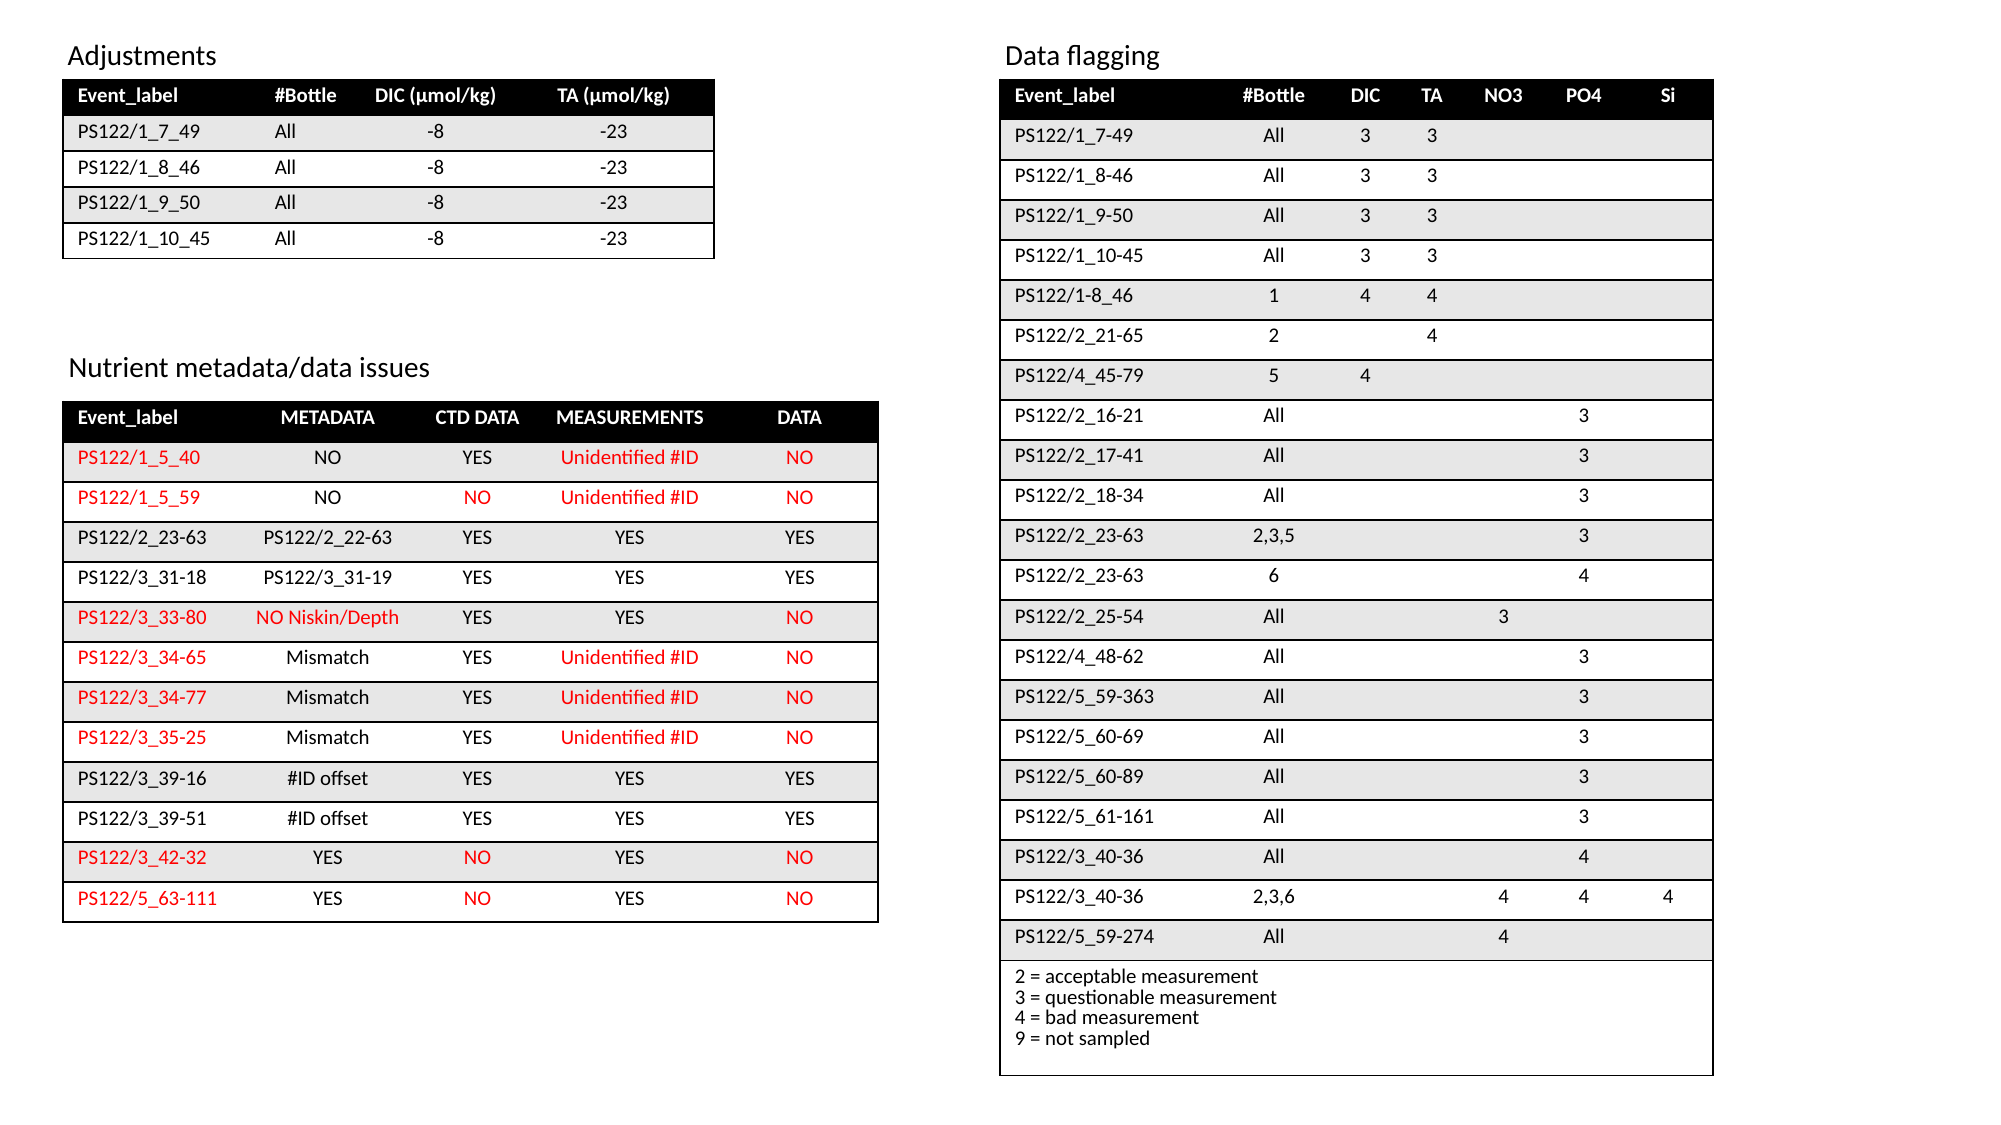

Data flagging
Adjustments
| Event\_label | #Bottle | DIC | TA | NO3 | PO4 | Si |
| --- | --- | --- | --- | --- | --- | --- |
| PS122/1\_7-49 | All | 3 | 3 |  |  |  |
| PS122/1\_8-46 | All | 3 | 3 |  |  |  |
| PS122/1\_9-50 | All | 3 | 3 |  |  |  |
| PS122/1\_10-45 | All | 3 | 3 |  |  |  |
| PS122/1-8\_46 | 1 | 4 | 4 |  |  |  |
| PS122/2\_21-65 | 2 |  | 4 |  |  |  |
| PS122/4\_45-79 | 5 | 4 |  |  |  |  |
| PS122/2\_16-21 | All |  |  |  | 3 |  |
| PS122/2\_17-41 | All |  |  |  | 3 |  |
| PS122/2\_18-34 | All |  |  |  | 3 |  |
| PS122/2\_23-63 | 2,3,5 |  |  |  | 3 |  |
| PS122/2\_23-63 | 6 |  |  |  | 4 |  |
| PS122/2\_25-54 | All |  |  | 3 |  |  |
| PS122/4\_48-62 | All |  |  |  | 3 |  |
| PS122/5\_59-363 | All |  |  |  | 3 |  |
| PS122/5\_60-69 | All |  |  |  | 3 |  |
| PS122/5\_60-89 | All |  |  |  | 3 |  |
| PS122/5\_61-161 | All |  |  |  | 3 |  |
| PS122/3\_40-36 | All |  |  |  | 4 |  |
| PS122/3\_40-36 | 2,3,6 |  |  | 4 | 4 | 4 |
| PS122/5\_59-274 | All |  |  | 4 |  |  |
| 2 = acceptable measurement 3 = questionable measurement 4 = bad measurement 9 = not sampled |  |  |  |  |  |  |
| Event\_label | #Bottle | DIC (µmol/kg) | TA (µmol/kg) |
| --- | --- | --- | --- |
| PS122/1\_7\_49 | All | -8 | -23 |
| PS122/1\_8\_46 | All | -8 | -23 |
| PS122/1\_9\_50 | All | -8 | -23 |
| PS122/1\_10\_45 | All | -8 | -23 |
Nutrient metadata/data issues
| Event\_label | METADATA | CTD DATA | MEASUREMENTS | DATA |
| --- | --- | --- | --- | --- |
| PS122/1\_5\_40 | NO | YES | Unidentified #ID | NO |
| PS122/1\_5\_59 | NO | NO | Unidentified #ID | NO |
| PS122/2\_23-63 | PS122/2\_22-63 | YES | YES | YES |
| PS122/3\_31-18 | PS122/3\_31-19 | YES | YES | YES |
| PS122/3\_33-80 | NO Niskin/Depth | YES | YES | NO |
| PS122/3\_34-65 | Mismatch | YES | Unidentified #ID | NO |
| PS122/3\_34-77 | Mismatch | YES | Unidentified #ID | NO |
| PS122/3\_35-25 | Mismatch | YES | Unidentified #ID | NO |
| PS122/3\_39-16 | #ID offset | YES | YES | YES |
| PS122/3\_39-51 | #ID offset | YES | YES | YES |
| PS122/3\_42-32 | YES | NO | YES | NO |
| PS122/5\_63-111 | YES | NO | YES | NO |